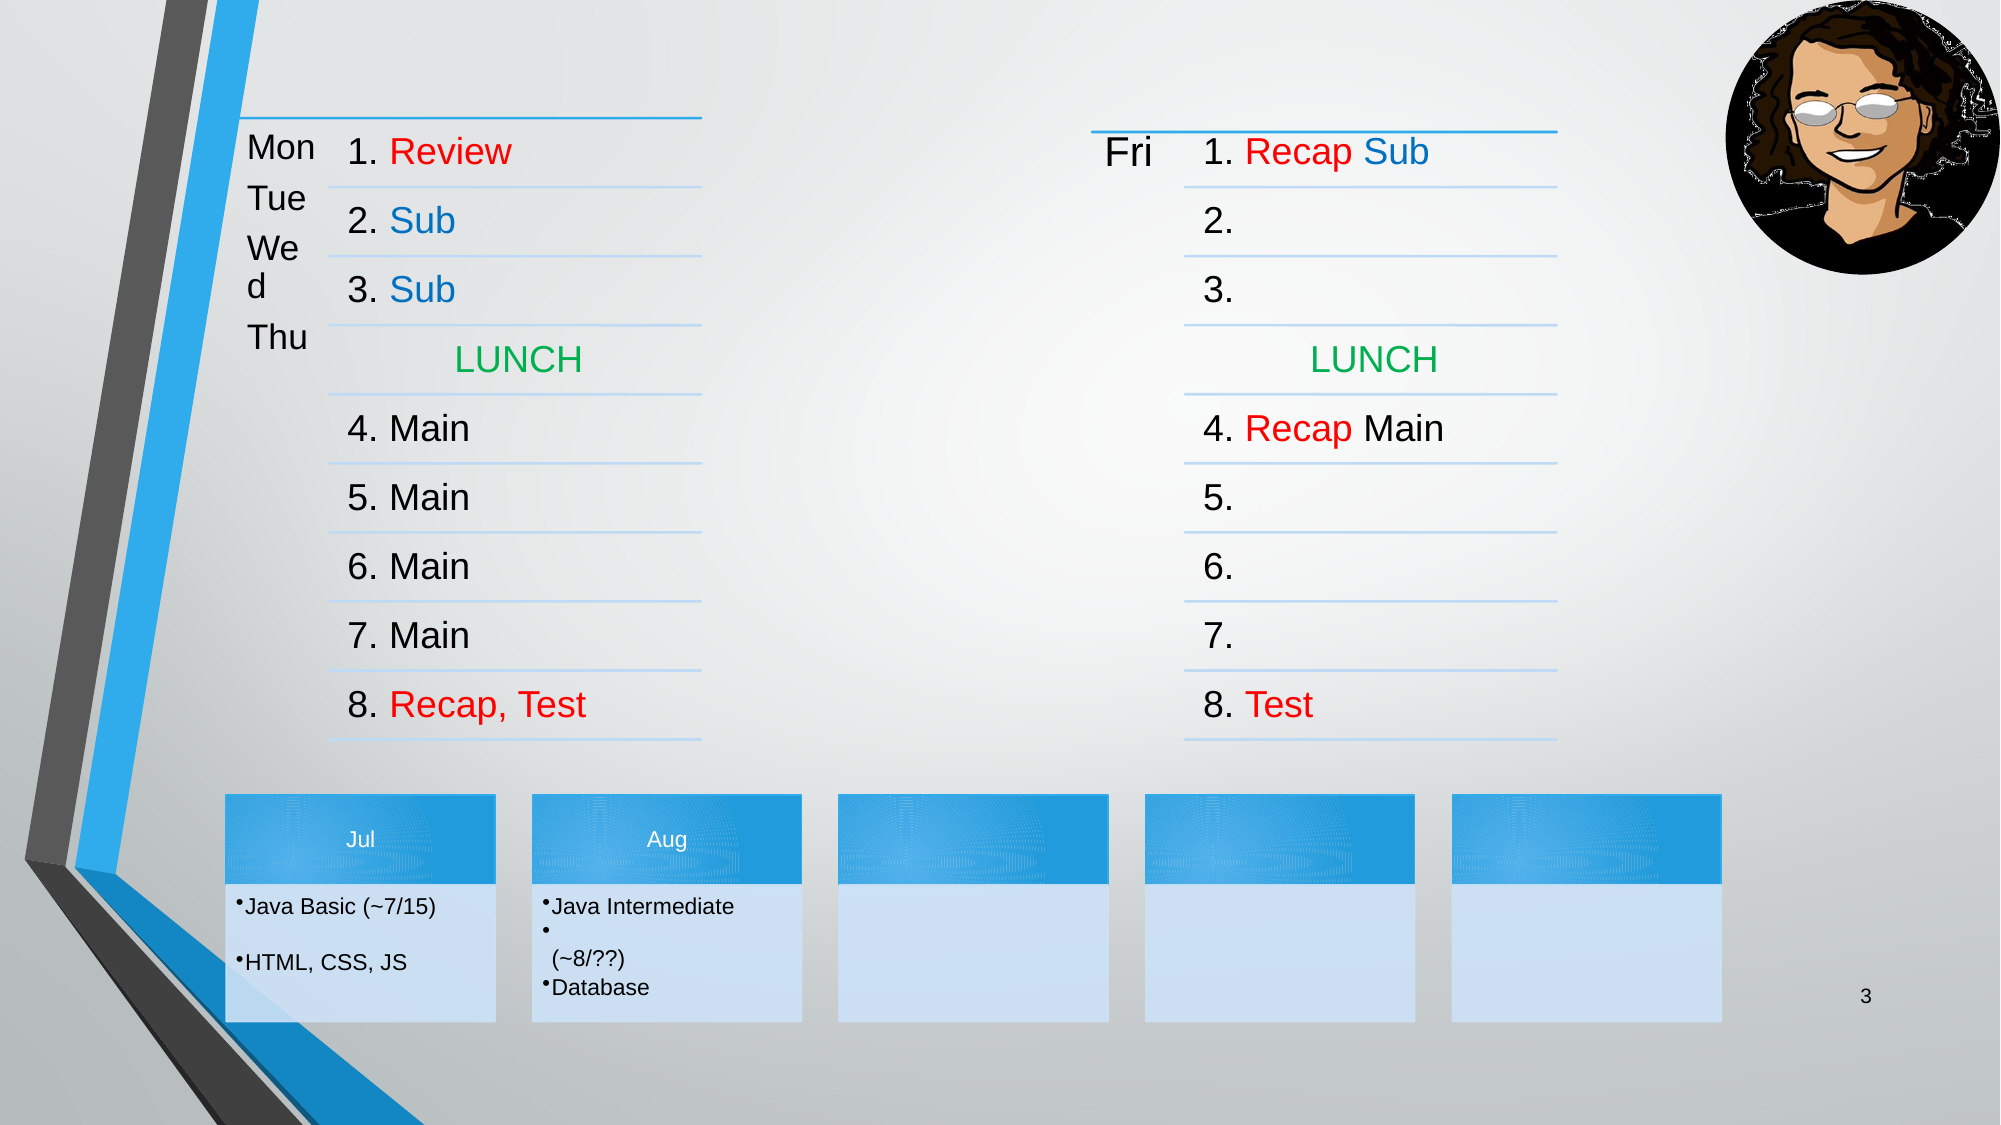

Mon
Tue
Wed
Thu

1. Review
2. Sub
3. Sub
LUNCH
4. Main
5. Main
6. Main
7. Main
8. Recap, Test
Fri
1. Recap Sub
2.
3.
LUNCH
4. Recap Main
5.
6.
7.
8. Test
Jul
Java Basic (~7/15)

HTML, CSS, JS
Aug
Java Intermediate
                               (~8/??)
Database

3